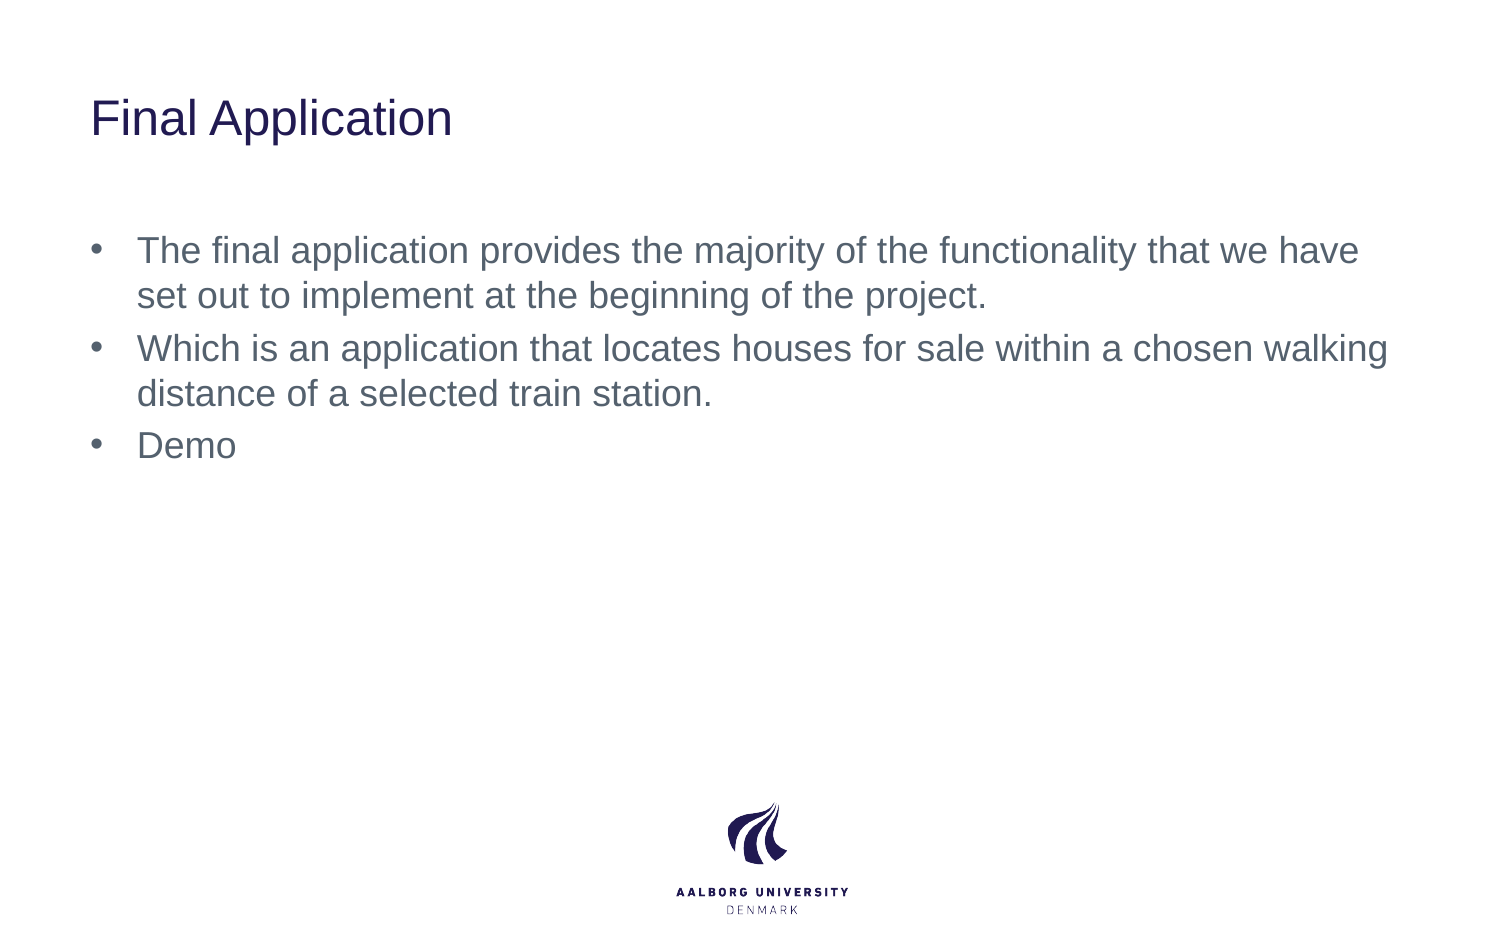

# Final Application
The final application provides the majority of the functionality that we have set out to implement at the beginning of the project.
Which is an application that locates houses for sale within a chosen walking distance of a selected train station.
Demo